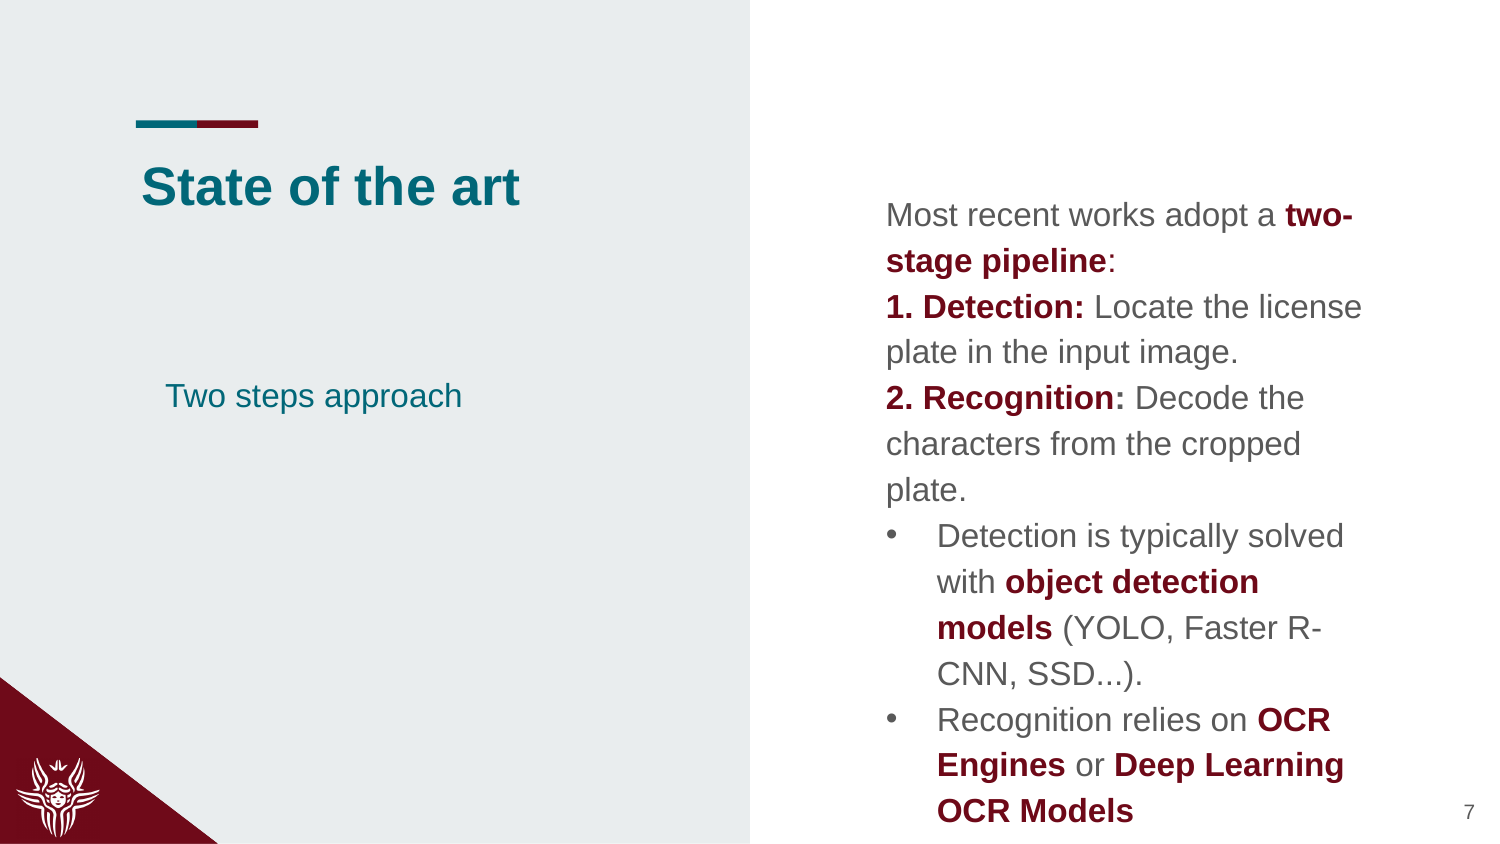

# State of the art
Most recent works adopt a two-stage pipeline:
1. Detection: Locate the license plate in the input image.
2. Recognition: Decode the characters from the cropped plate.
Detection is typically solved with object detection models (YOLO, Faster R-CNN, SSD...).
Recognition relies on OCR Engines or Deep Learning OCR Models
Two steps approach
7